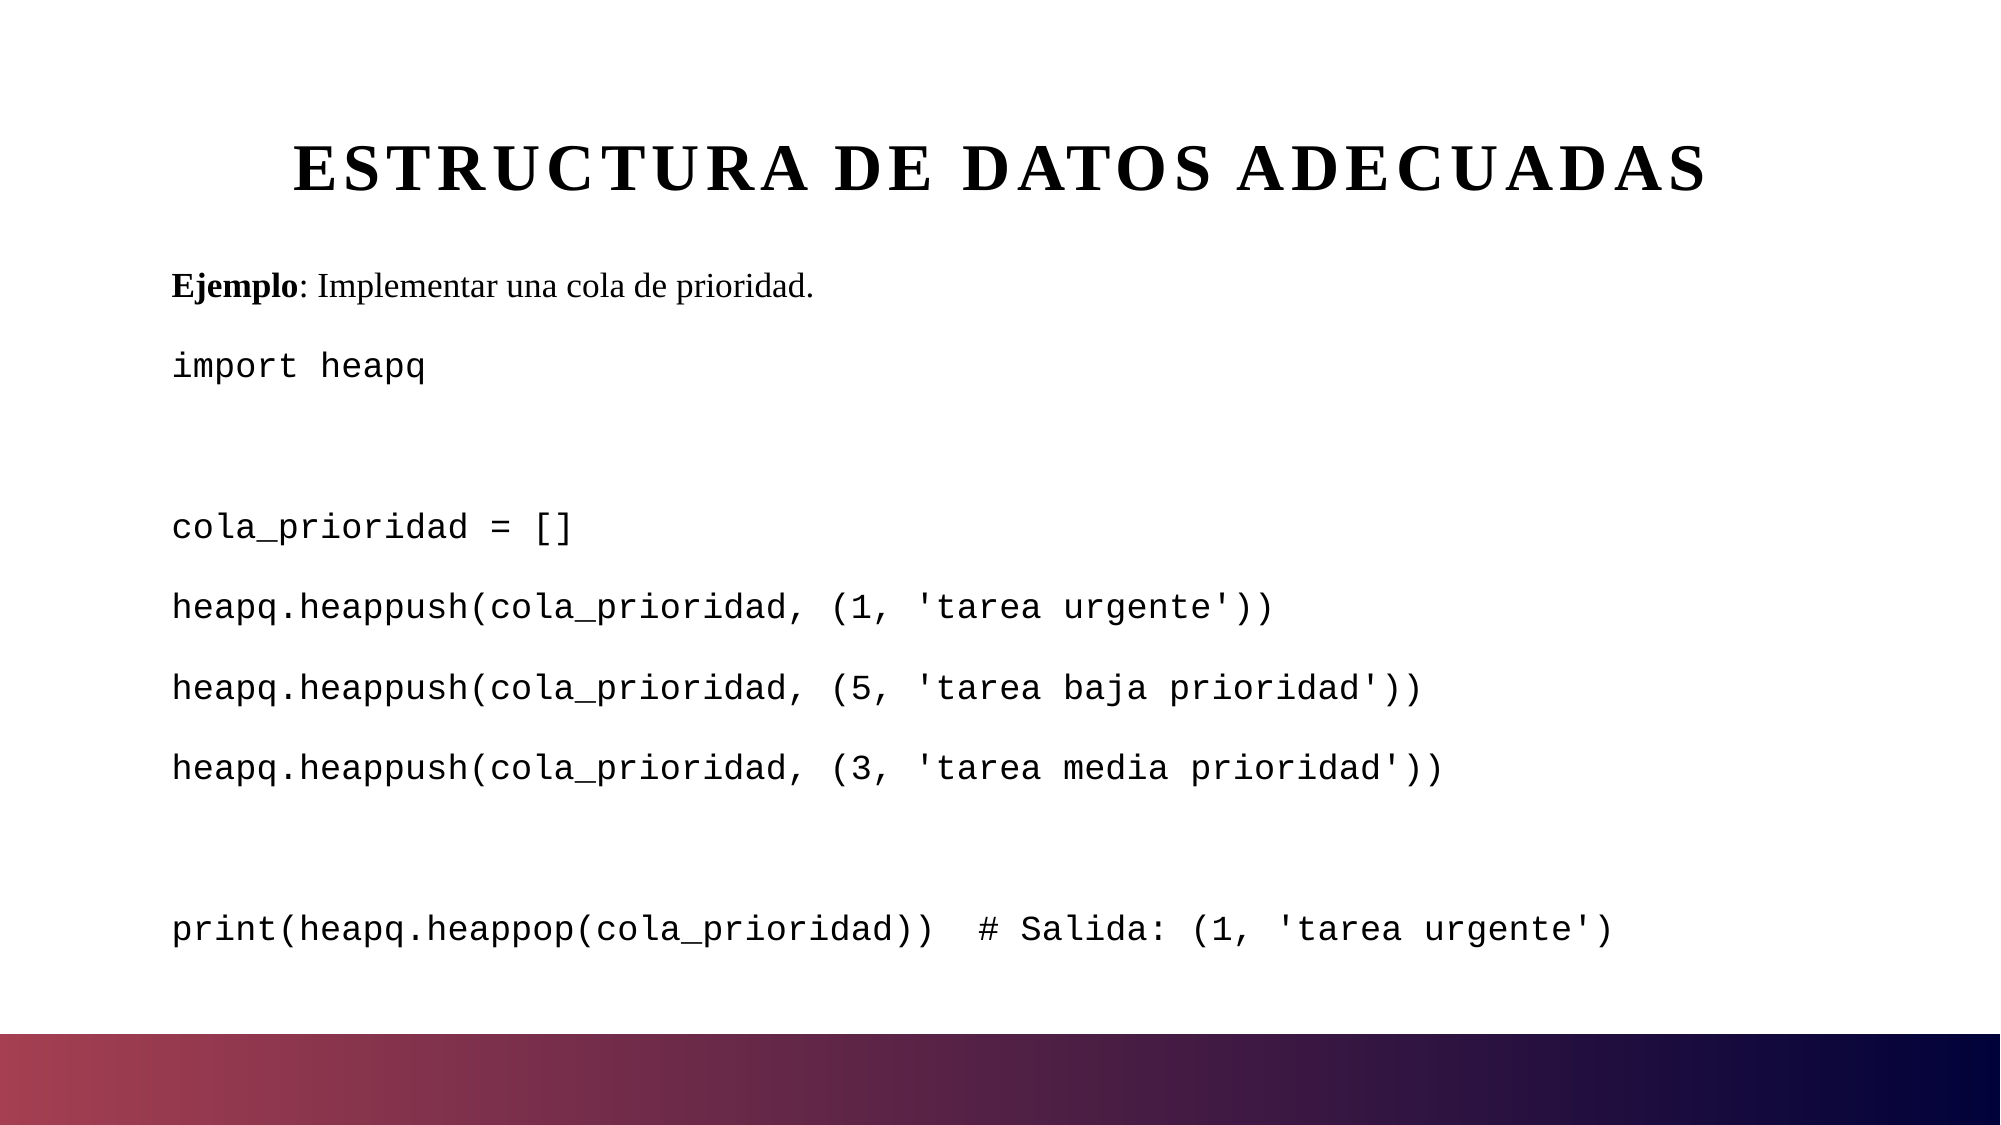

# Estructura de datos adecuadas
Ejemplo: Implementar una cola de prioridad.
import heapq

cola_prioridad = []
heapq.heappush(cola_prioridad, (1, 'tarea urgente'))
heapq.heappush(cola_prioridad, (5, 'tarea baja prioridad'))
heapq.heappush(cola_prioridad, (3, 'tarea media prioridad'))

print(heapq.heappop(cola_prioridad))  # Salida: (1, 'tarea urgente')